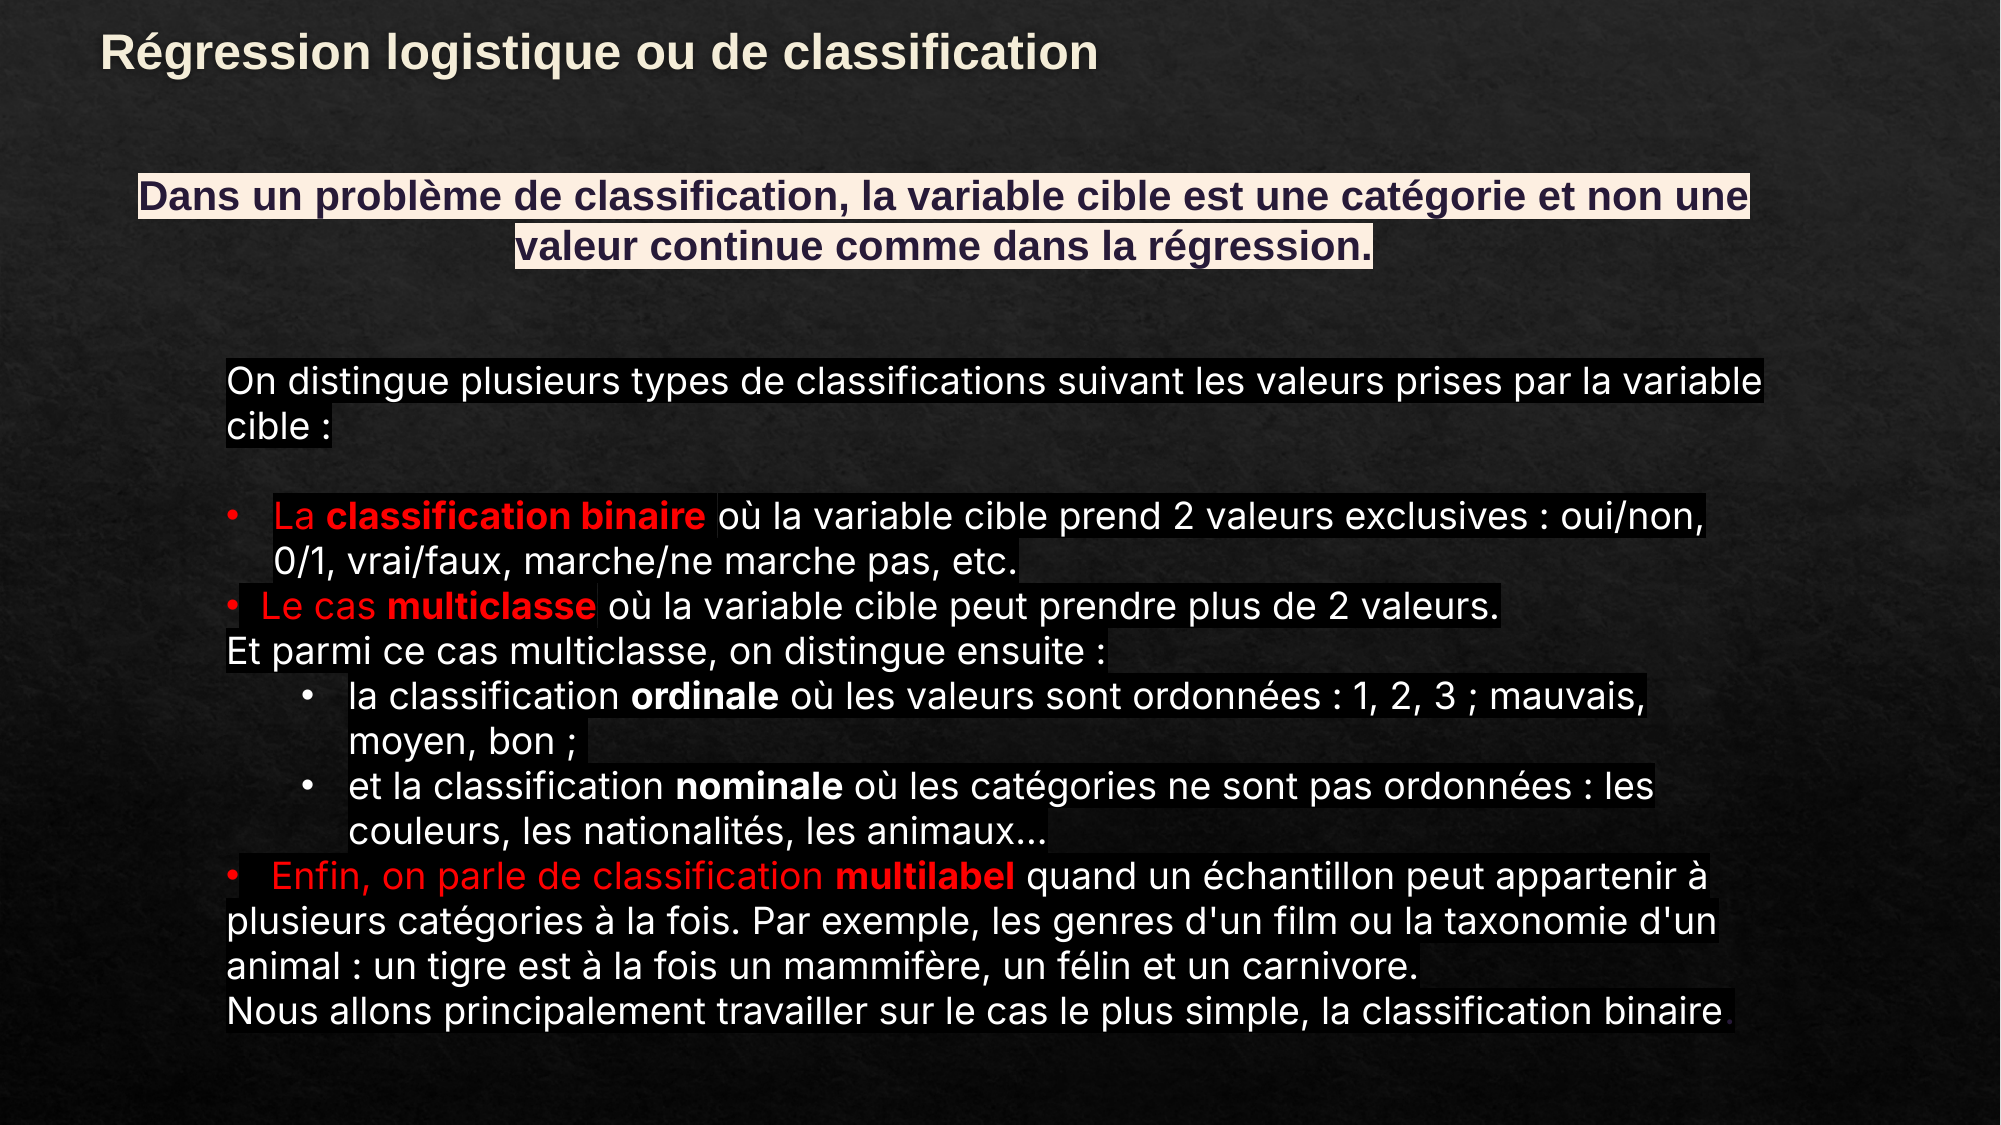

# Régression logistique ou de classification
Dans un problème de classification, la variable cible est une catégorie et non une valeur continue comme dans la régression.
On distingue plusieurs types de classifications suivant les valeurs prises par la variable cible :

La classification binaire où la variable cible prend 2 valeurs exclusives : oui/non, 0/1, vrai/faux, marche/ne marche pas, etc.
  Le cas multiclasse où la variable cible peut prendre plus de 2 valeurs.
Et parmi ce cas multiclasse, on distingue ensuite :
la classification ordinale où les valeurs sont ordonnées : 1, 2, 3 ; mauvais, moyen, bon ;
et la classification nominale où les catégories ne sont pas ordonnées : les couleurs, les nationalités, les animaux...
   Enfin, on parle de classification multilabel quand un échantillon peut appartenir à plusieurs catégories à la fois. Par exemple, les genres d'un film ou la taxonomie d'un animal : un tigre est à la fois un mammifère, un félin et un carnivore.
Nous allons principalement travailler sur le cas le plus simple, la classification binaire.